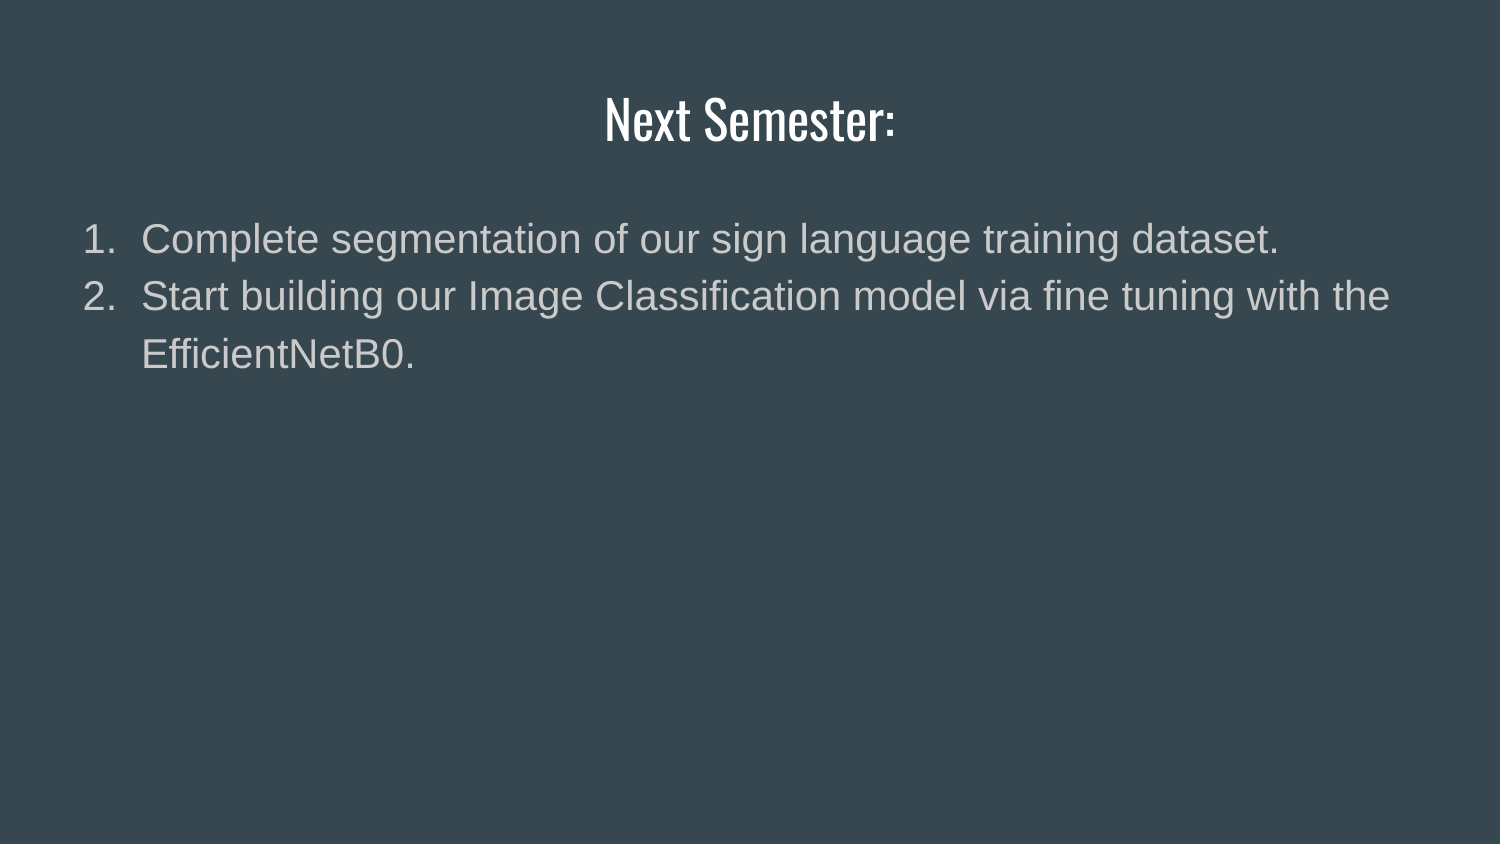

# Next Semester:
Complete segmentation of our sign language training dataset.
Start building our Image Classification model via fine tuning with the EfficientNetB0.